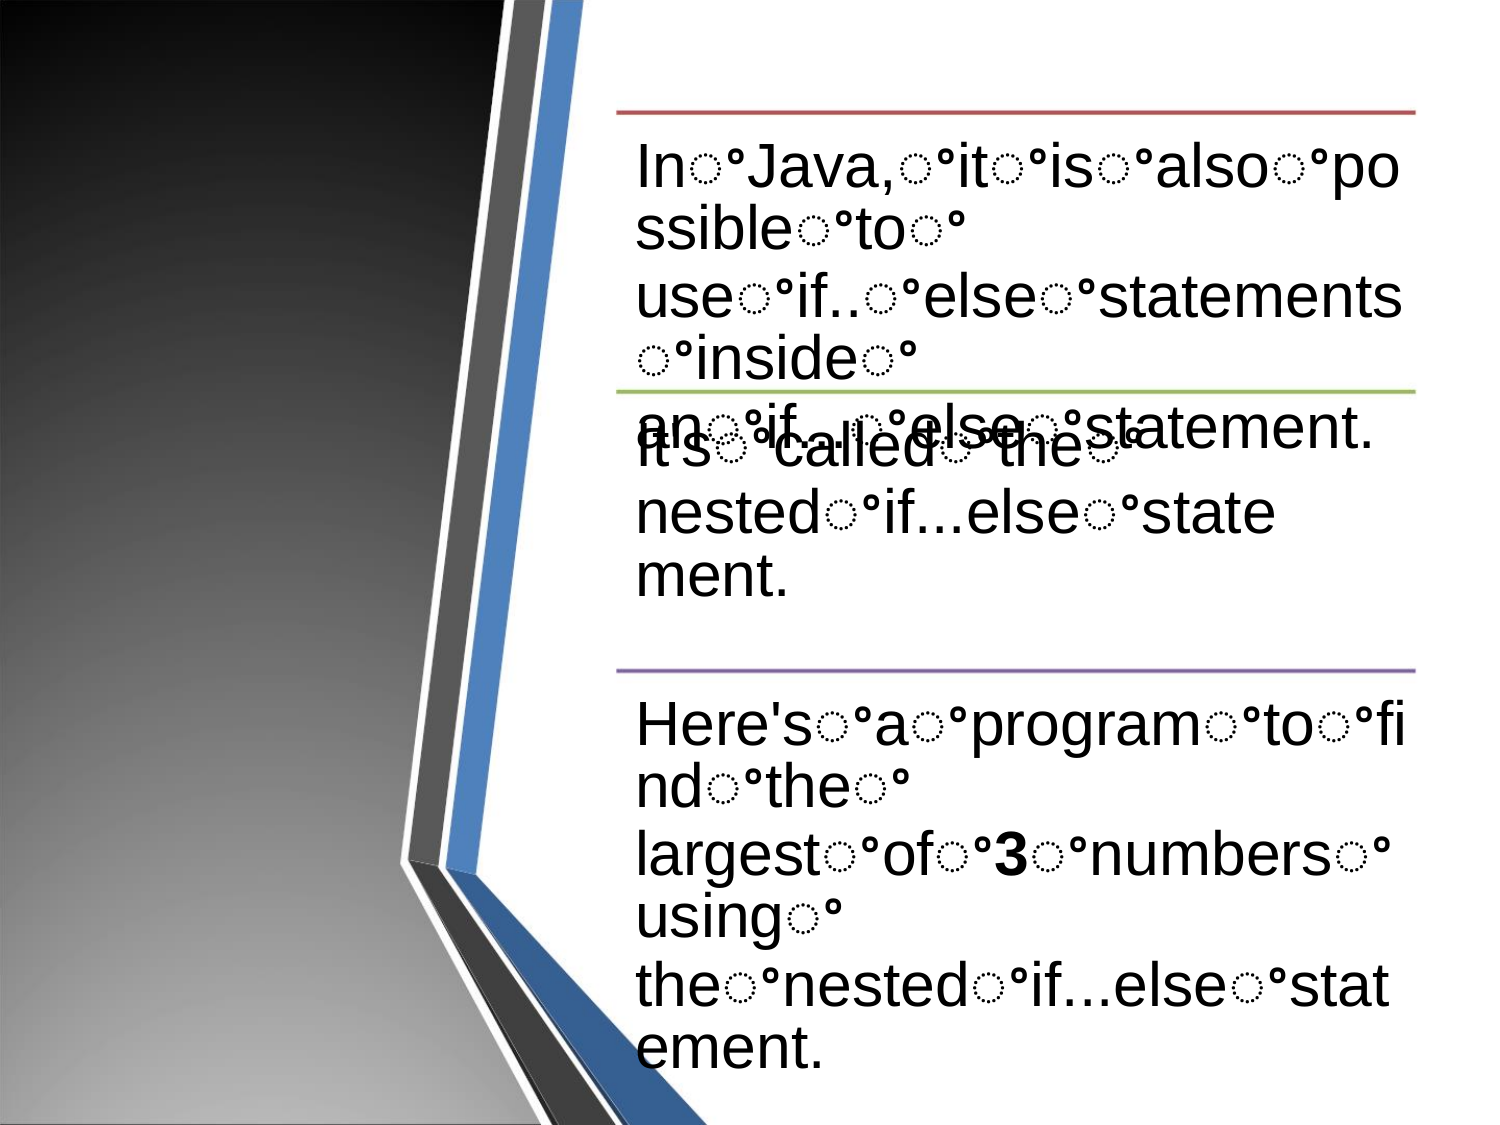

InꢀJava,ꢀitꢀisꢀalsoꢀpossibleꢀtoꢀ
useꢀif..ꢀelseꢀstatementsꢀinsideꢀ
anꢀif...ꢀelseꢀstatement.
It'sꢀcalledꢀtheꢀ
nestedꢀif...elseꢀstatement.
Here'sꢀaꢀprogramꢀtoꢀfindꢀtheꢀ
largestꢀofꢀ3ꢀnumbersꢀusingꢀ
theꢀnestedꢀif...elseꢀstatement.